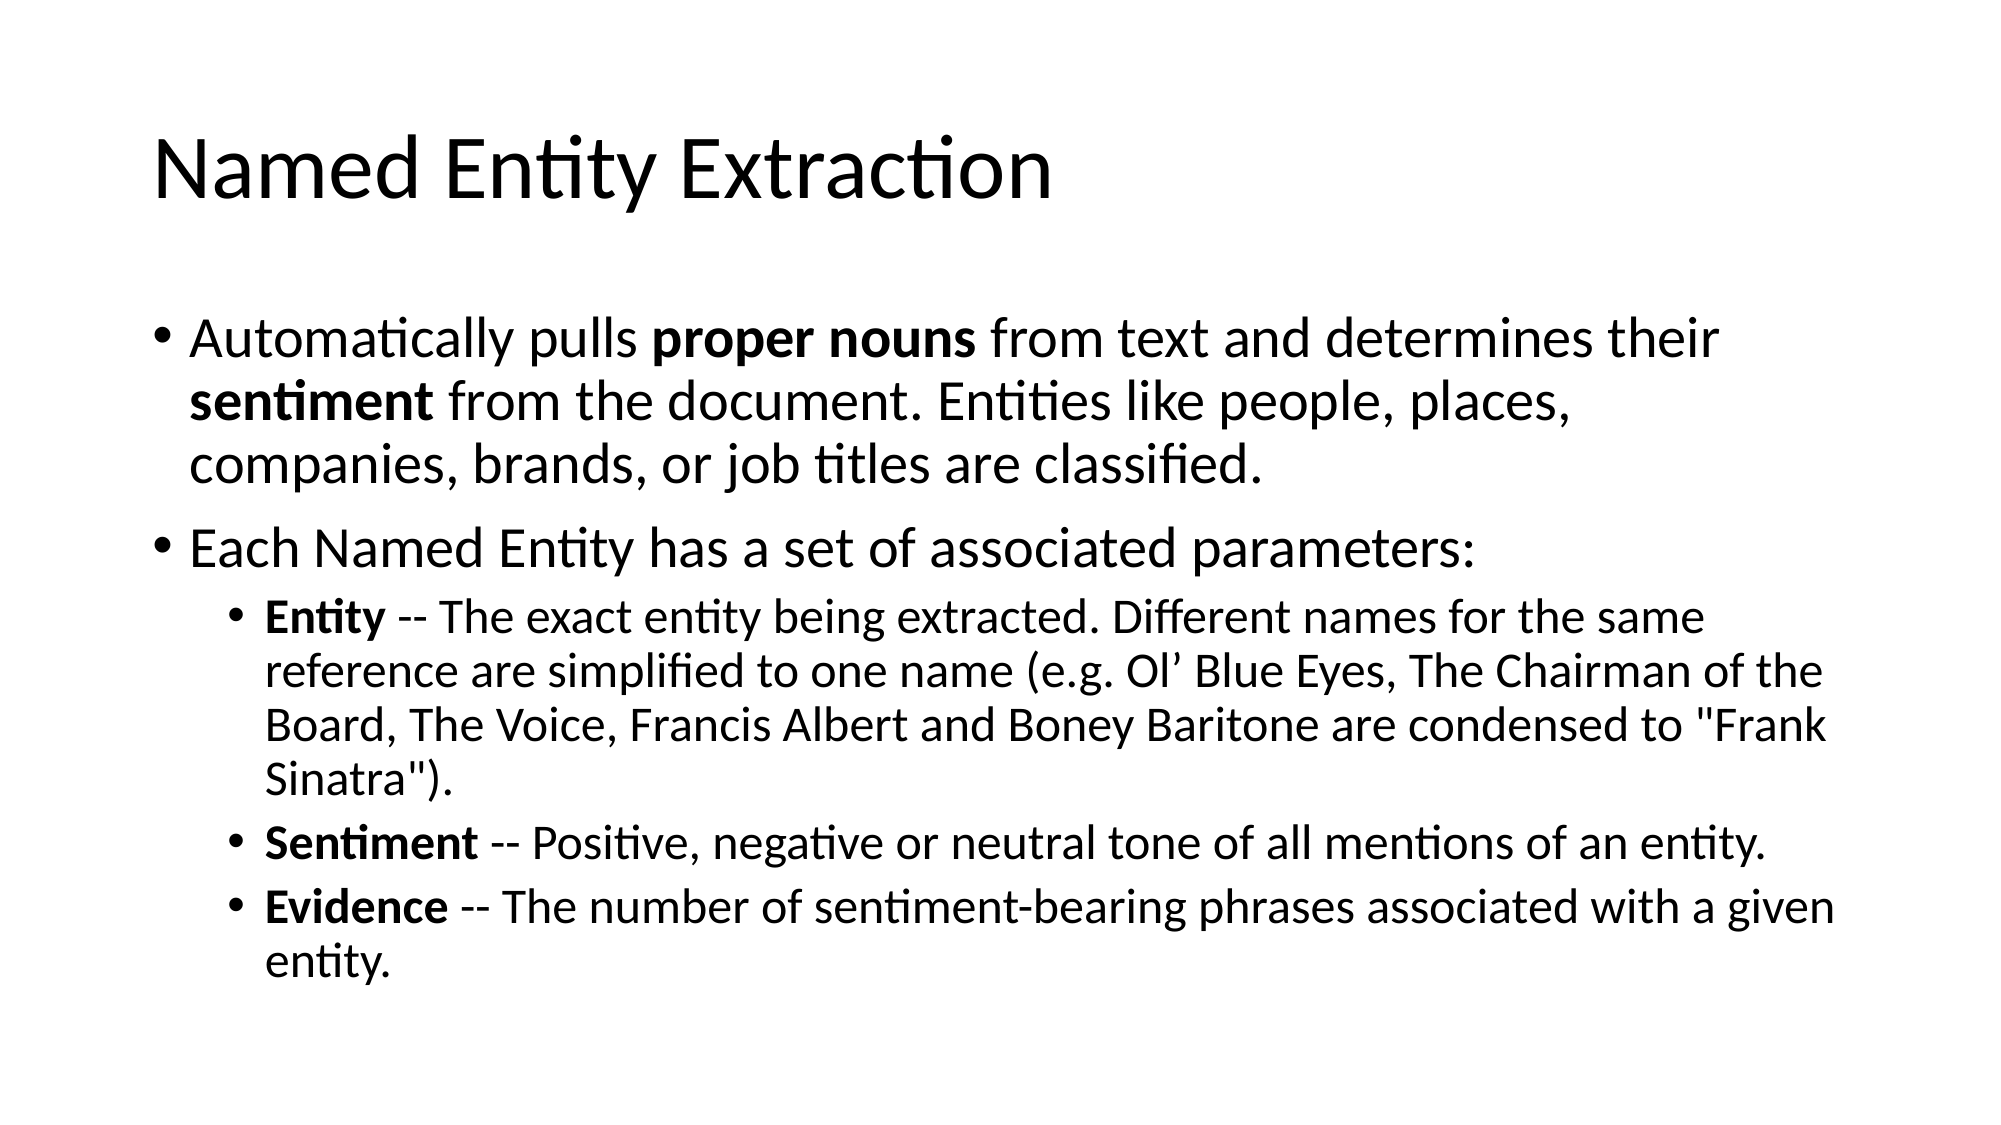

# Named Entity Extraction
Automatically pulls proper nouns from text and determines their sentiment from the document. Entities like people, places, companies, brands, or job titles are classified.
Each Named Entity has a set of associated parameters:
Entity -- The exact entity being extracted. Different names for the same reference are simplified to one name (e.g. Ol’ Blue Eyes, The Chairman of the Board, The Voice, Francis Albert and Boney Baritone are condensed to "Frank Sinatra").
Sentiment -- Positive, negative or neutral tone of all mentions of an entity.
Evidence -- The number of sentiment-bearing phrases associated with a given entity.